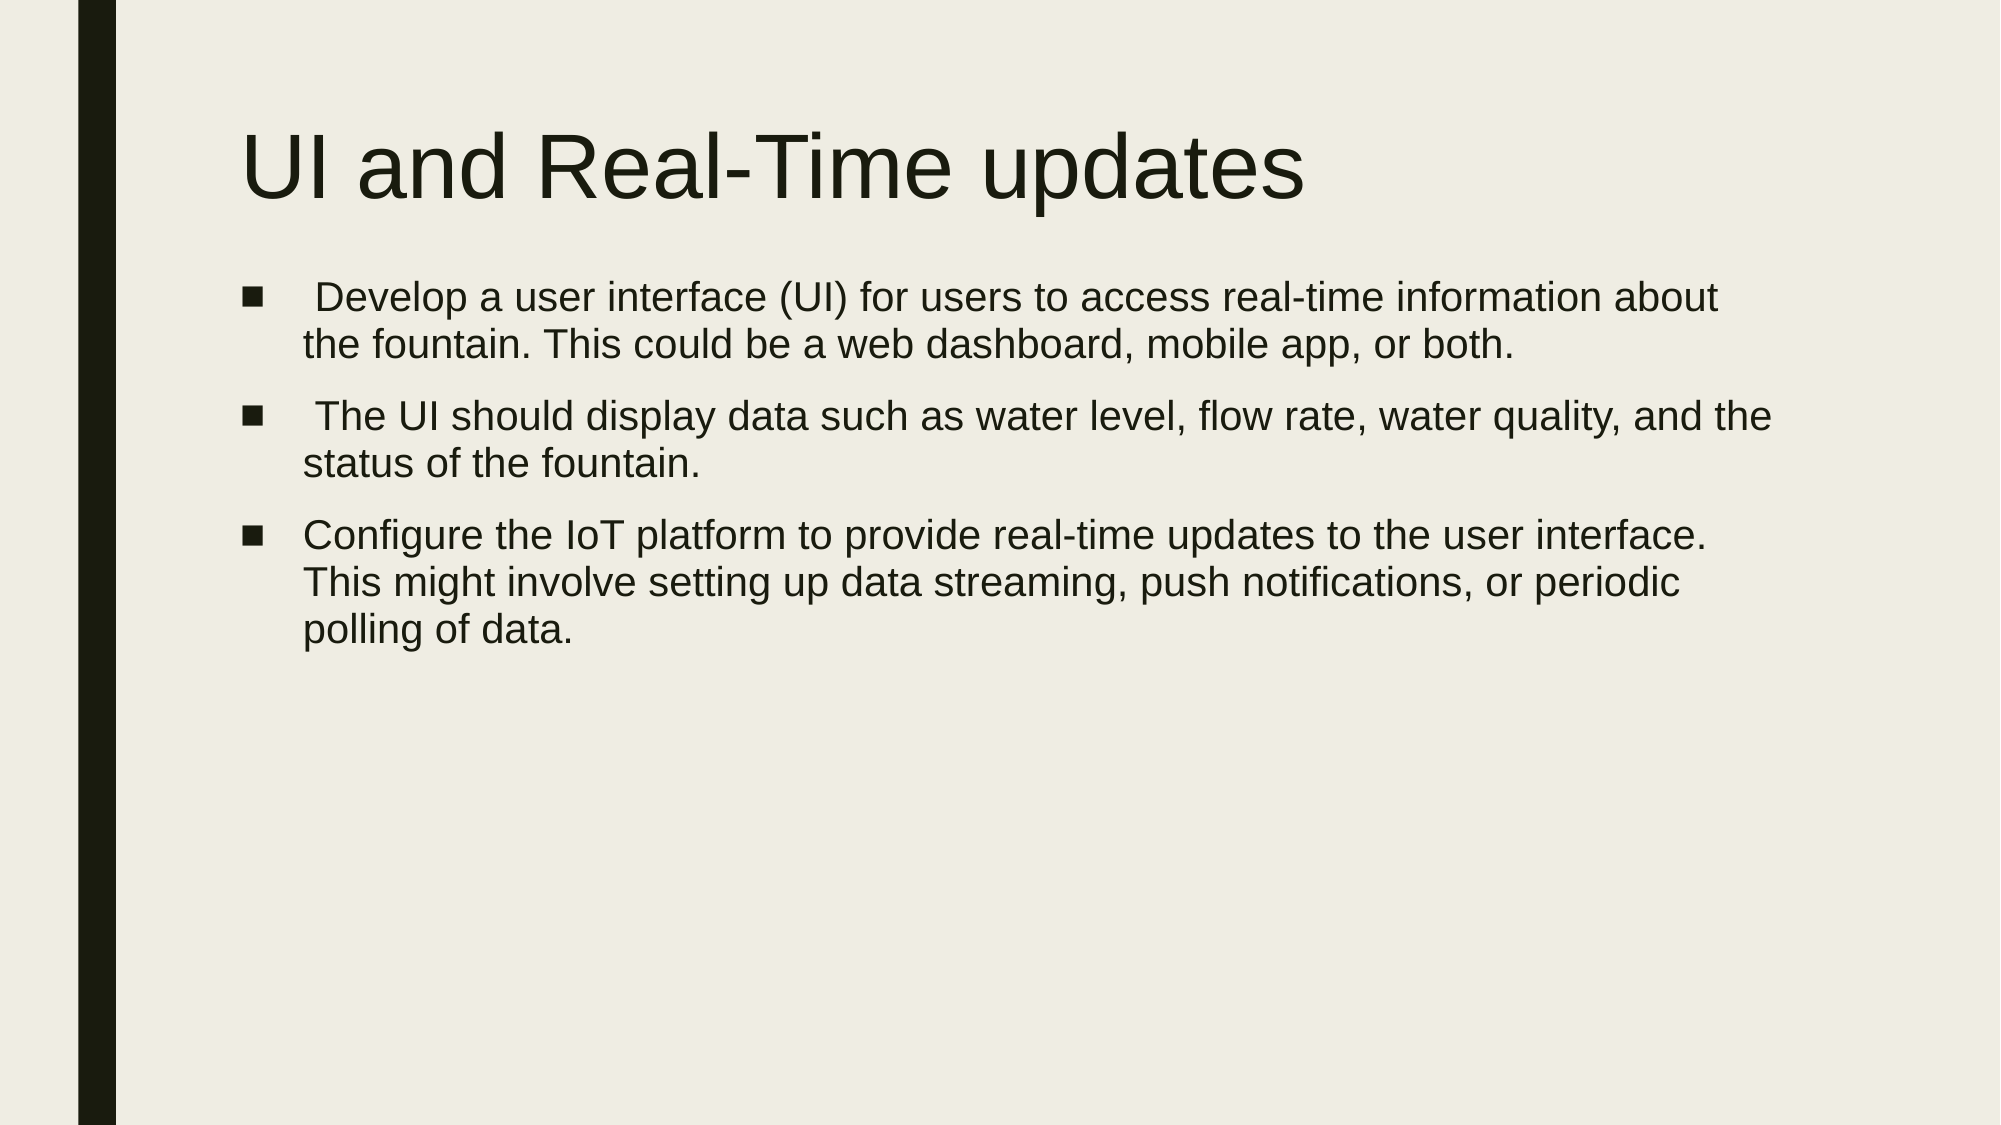

# UI and Real-Time updates
 Develop a user interface (UI) for users to access real-time information about the fountain. This could be a web dashboard, mobile app, or both.
 The UI should display data such as water level, flow rate, water quality, and the status of the fountain.
Configure the IoT platform to provide real-time updates to the user interface. This might involve setting up data streaming, push notifications, or periodic polling of data.